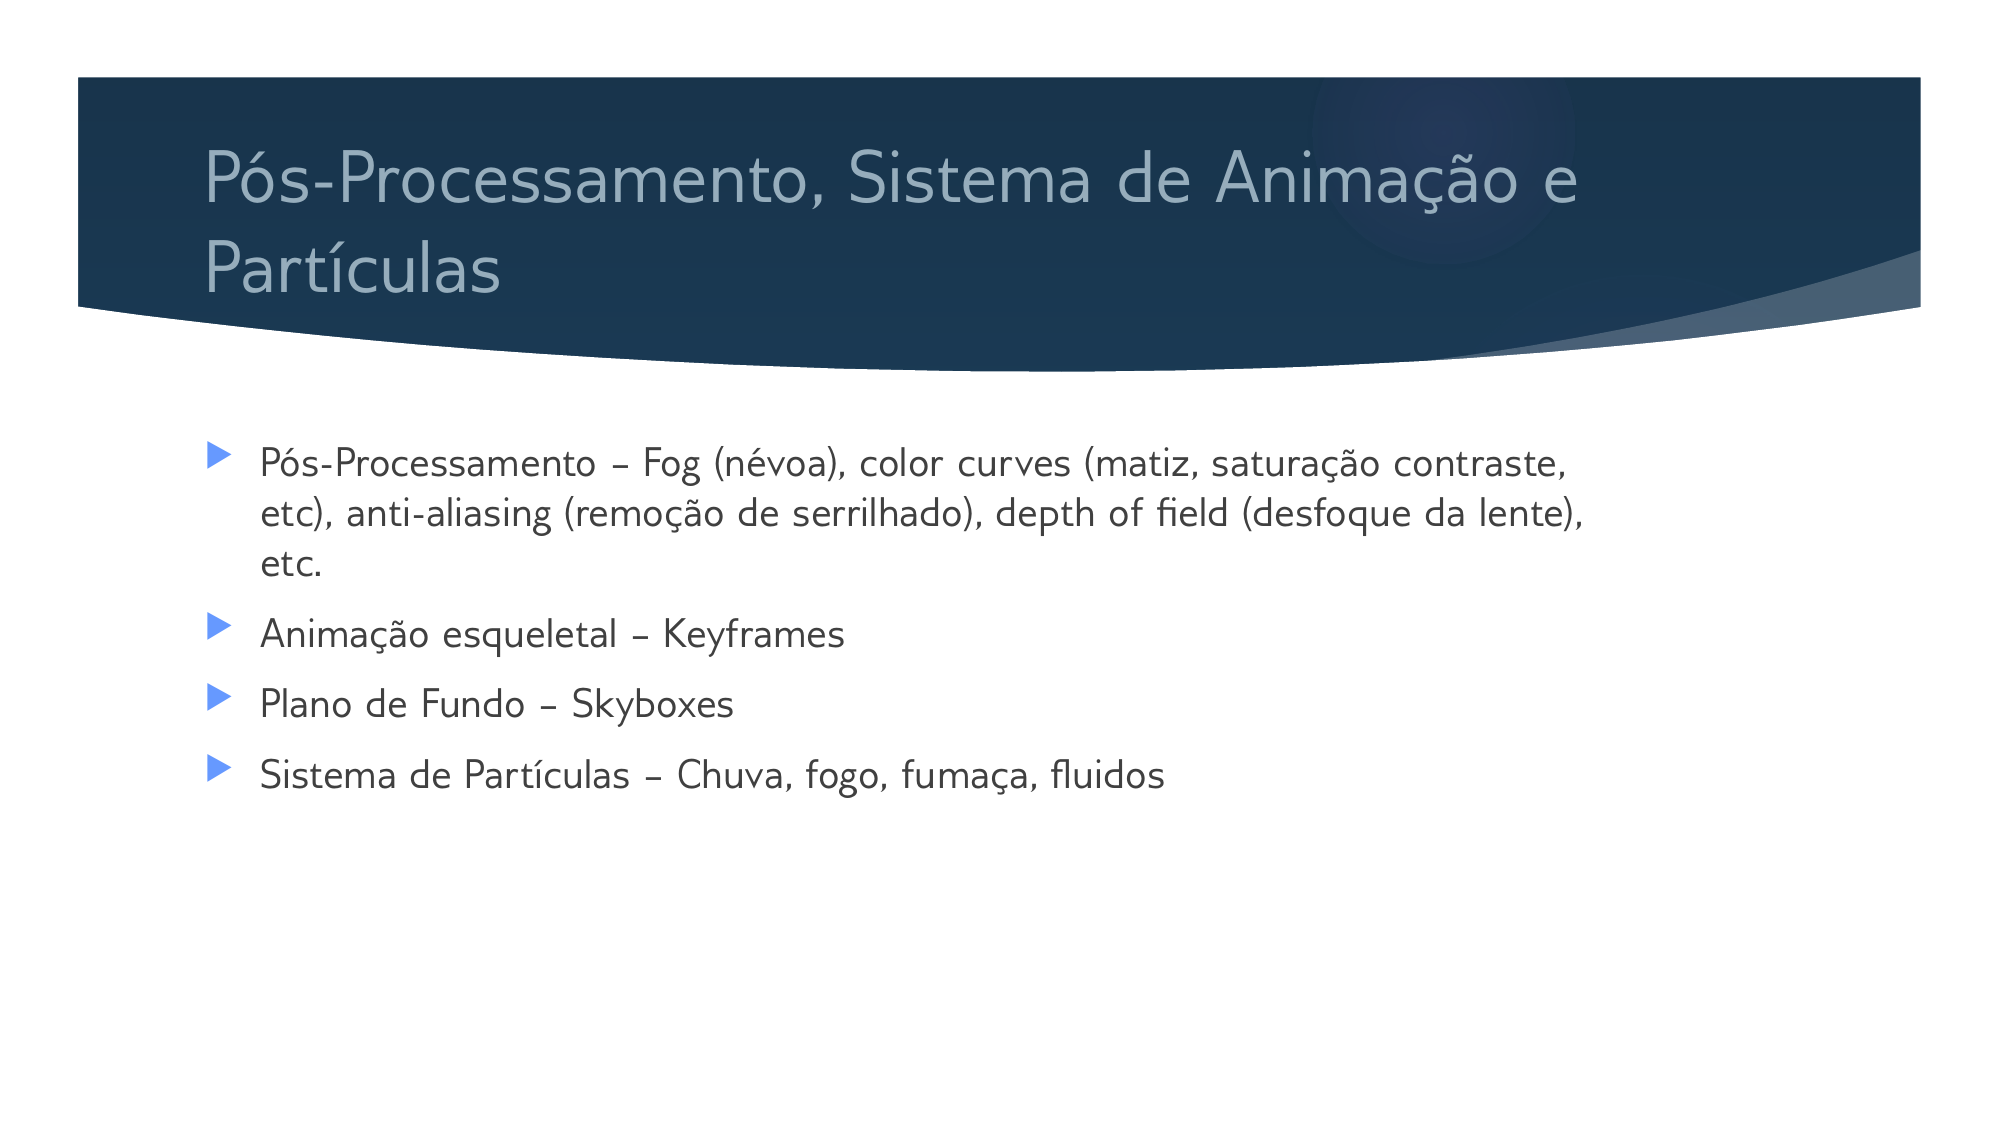

# Pós-Processamento, Sistema de Animação e Partículas
Pós-Processamento – Fog (névoa), color curves (matiz, saturação contraste, etc), anti-aliasing (remoção de serrilhado), depth of field (desfoque da lente), etc.
Animação esqueletal – Keyframes
Plano de Fundo – Skyboxes
Sistema de Partículas – Chuva, fogo, fumaça, fluidos